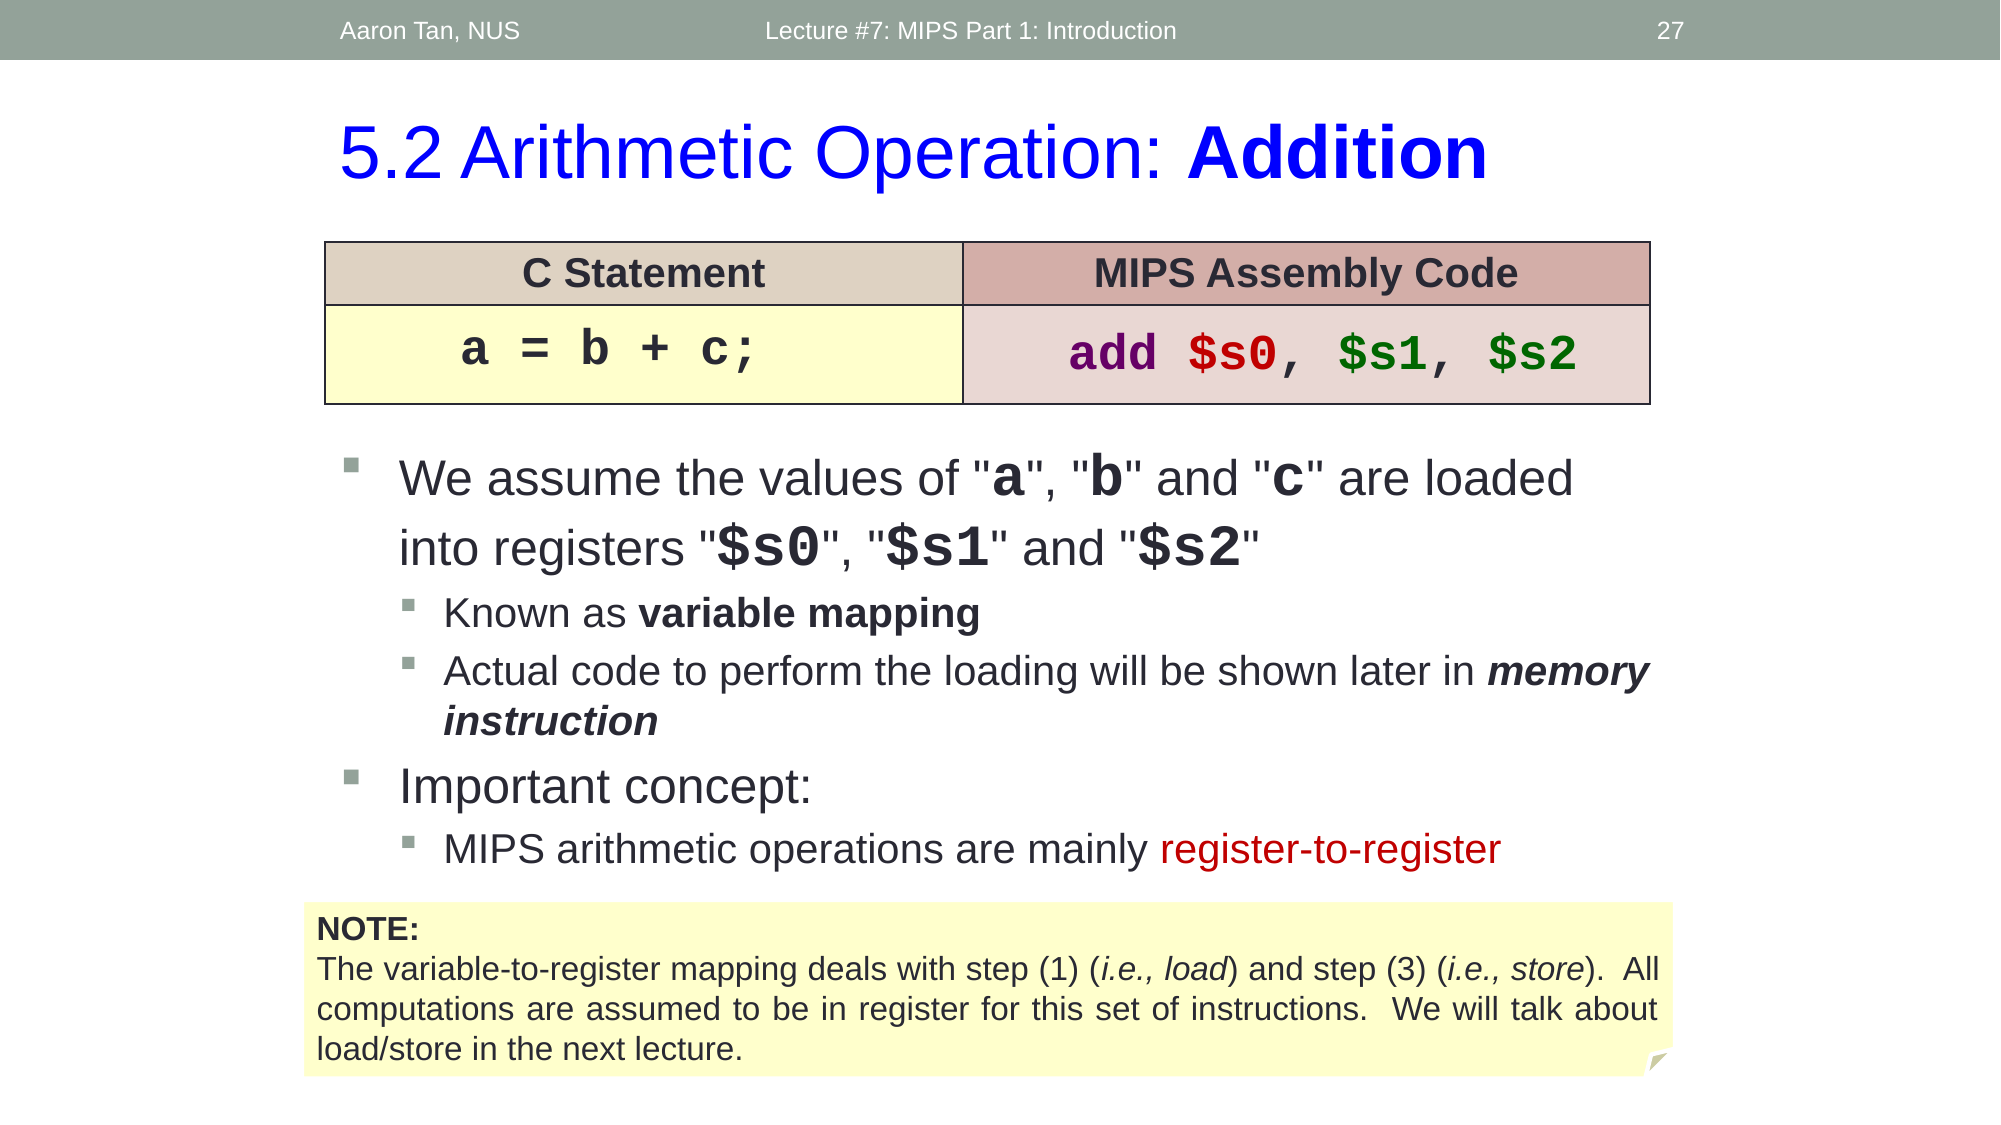

Aaron Tan, NUS
Lecture #7: MIPS Part 1: Introduction
27
5.2 Arithmetic Operation: Addition
| C Statement | MIPS Assembly Code |
| --- | --- |
| a = b + c; | add $s0, $s1, $s2 |
We assume the values of "a", "b" and "c" are loaded into registers "$s0", "$s1" and "$s2"
Known as variable mapping
Actual code to perform the loading will be shown later in memory instruction
Important concept:
MIPS arithmetic operations are mainly register-to-register
NOTE:
The variable-to-register mapping deals with step (1) (i.e., load) and step (3) (i.e., store).  All computations are assumed to be in register for this set of instructions.  We will talk about load/store in the next lecture.